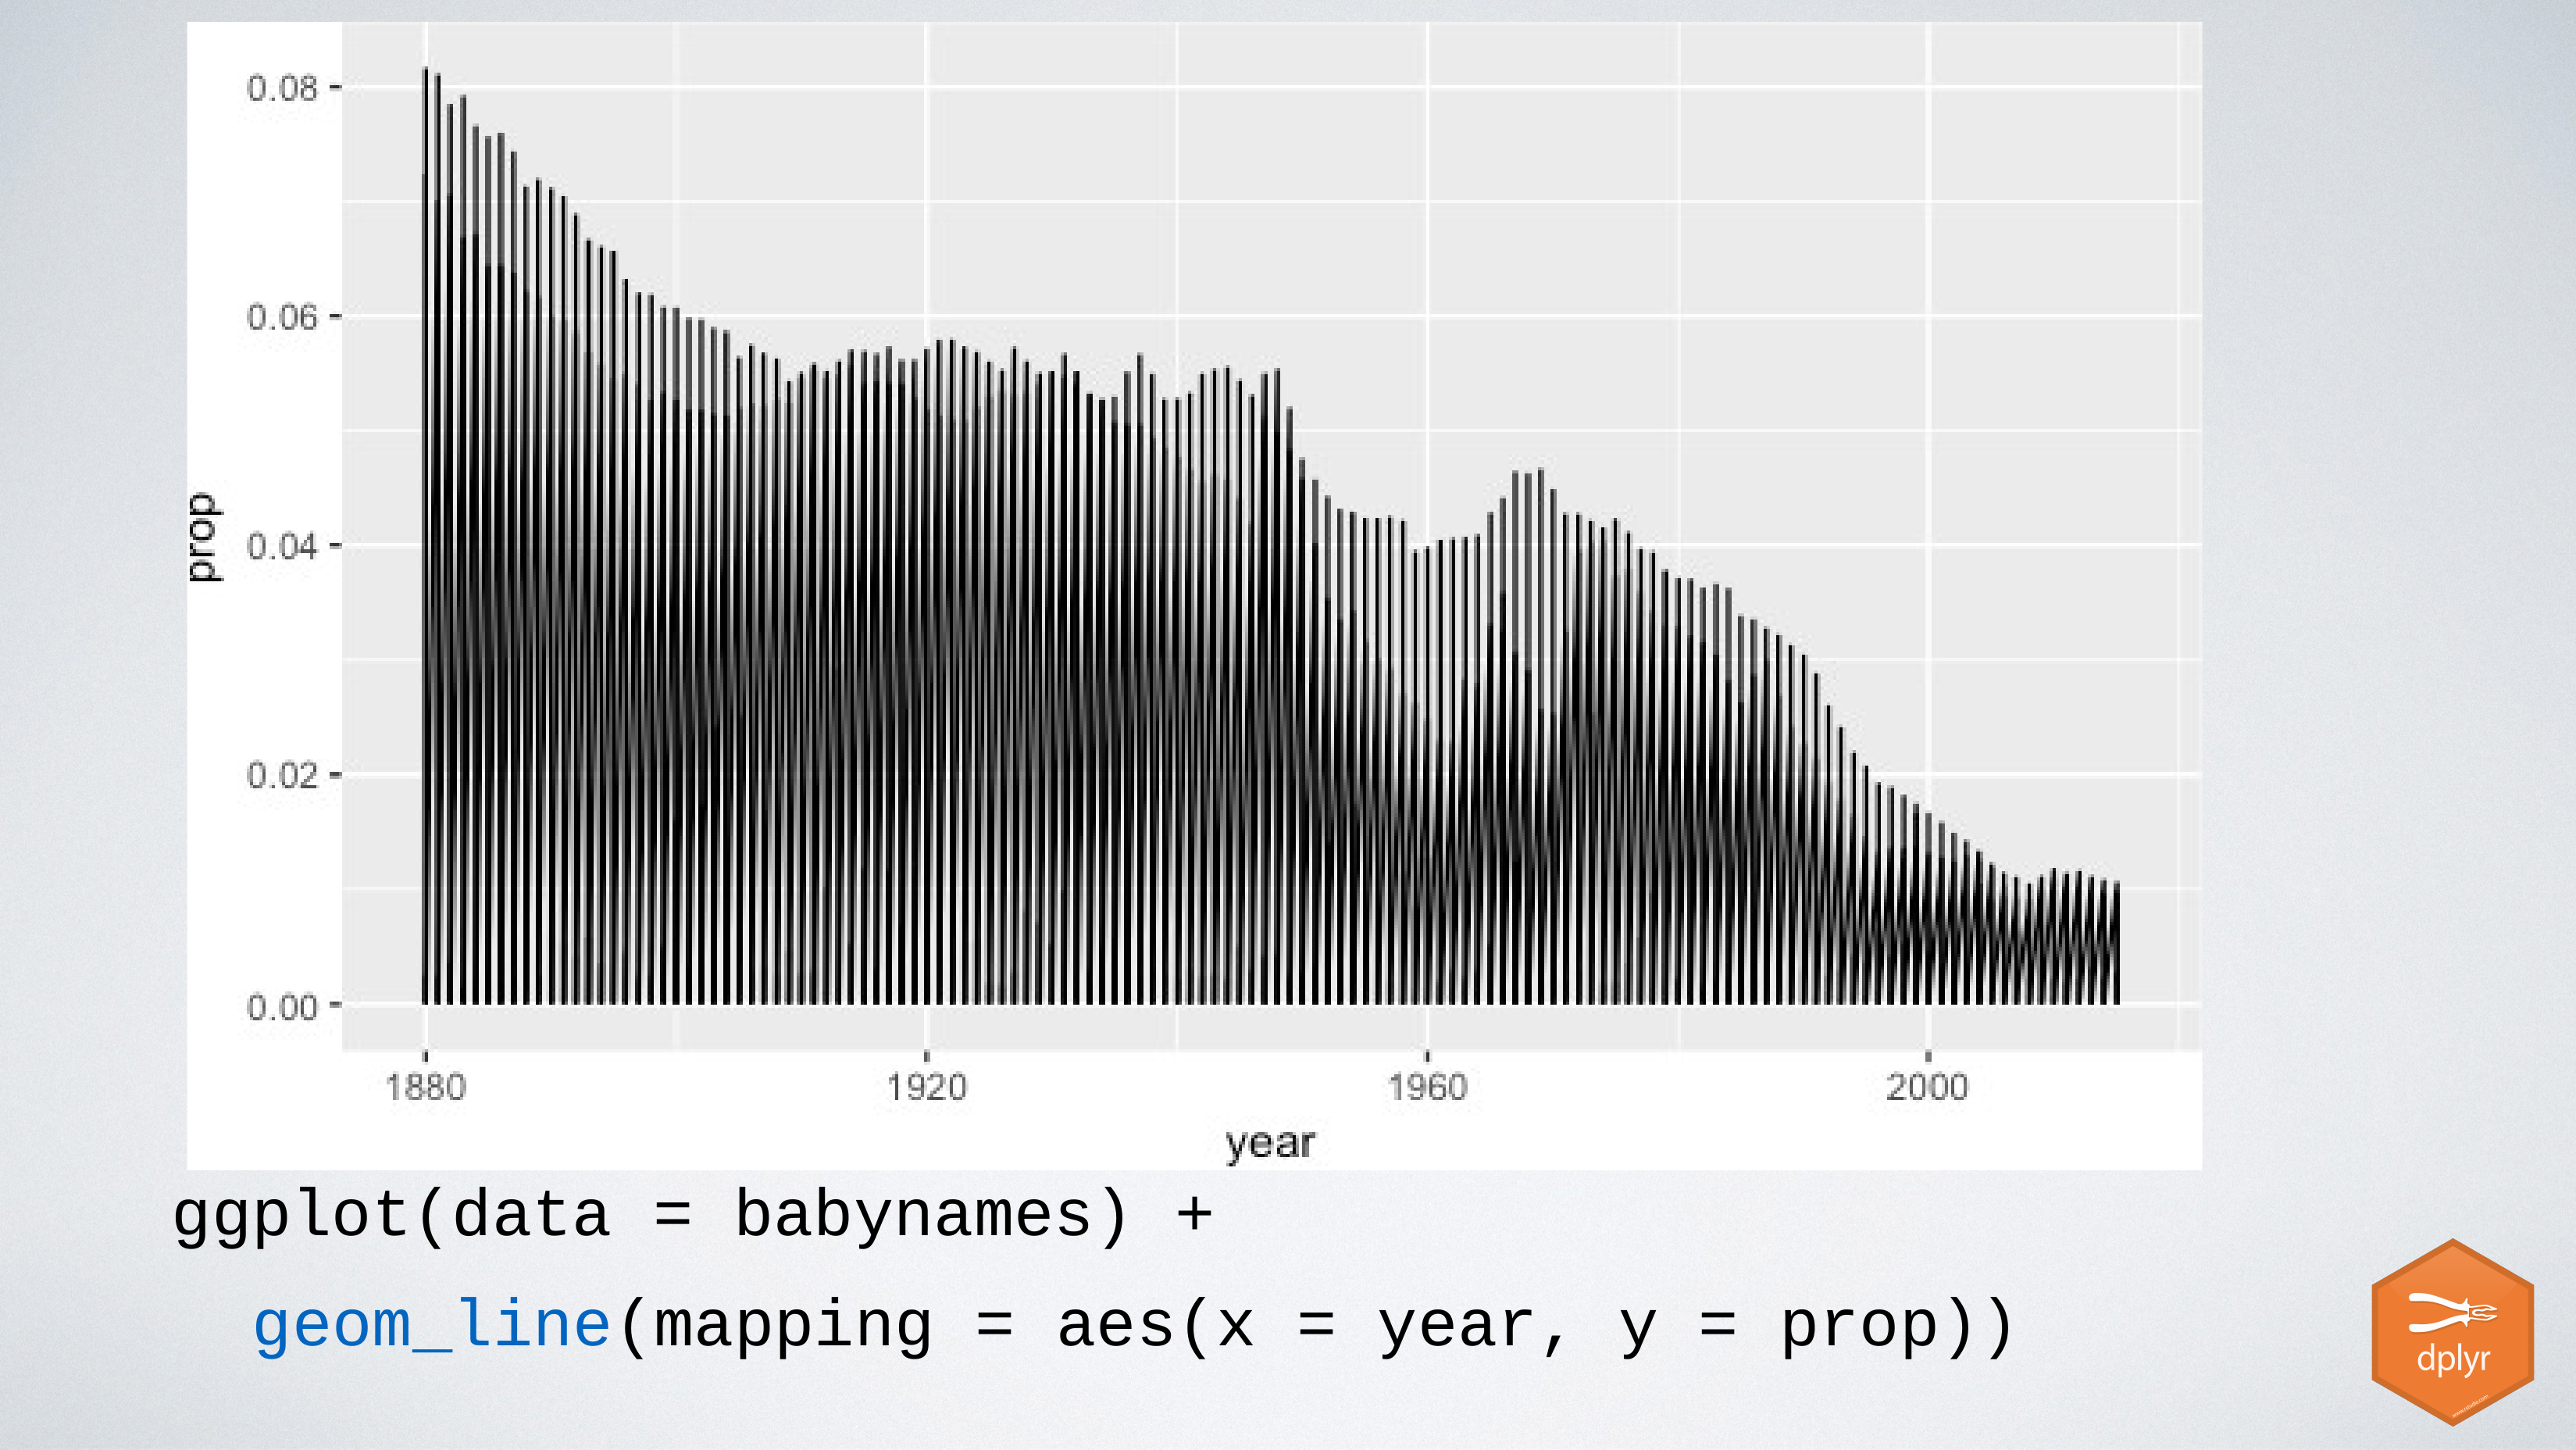

ggplot(data = babynames) +
geom_line(mapping = aes(x = year, y = prop))